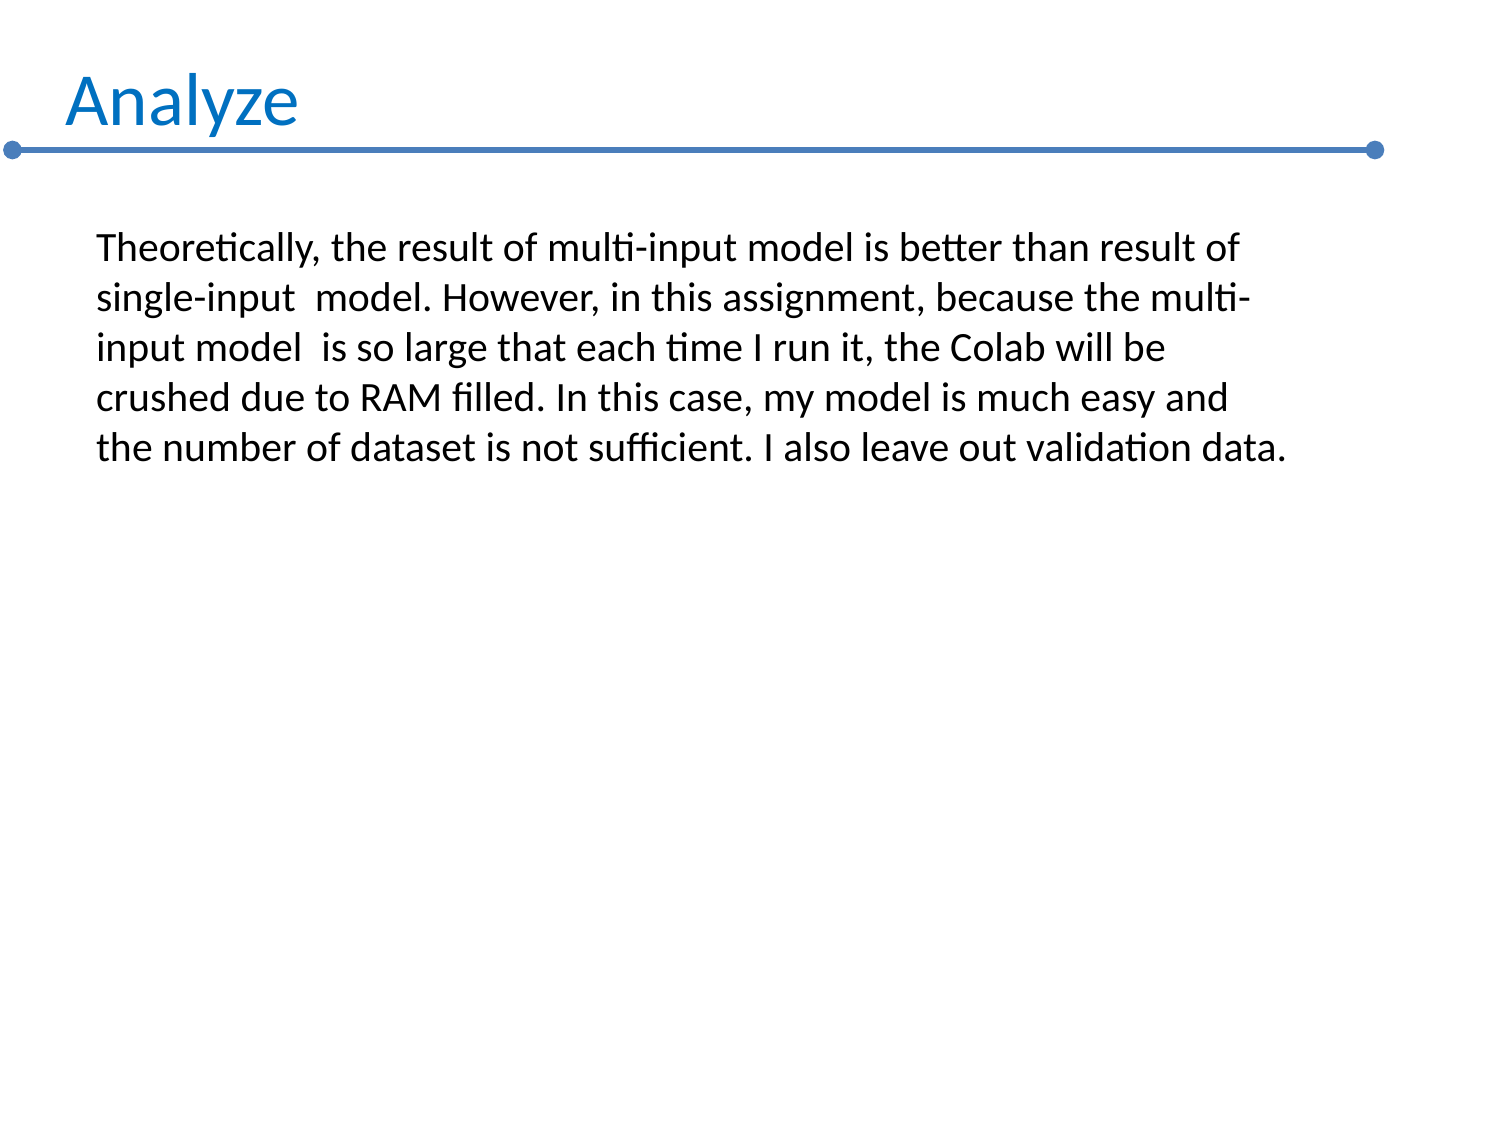

Analyze
Theoretically, the result of multi-input model is better than result of single-input  model. However, in this assignment, because the multi-input model  is so large that each time I run it, the Colab will be crushed due to RAM filled. In this case, my model is much easy and the number of dataset is not sufficient. I also leave out validation data.